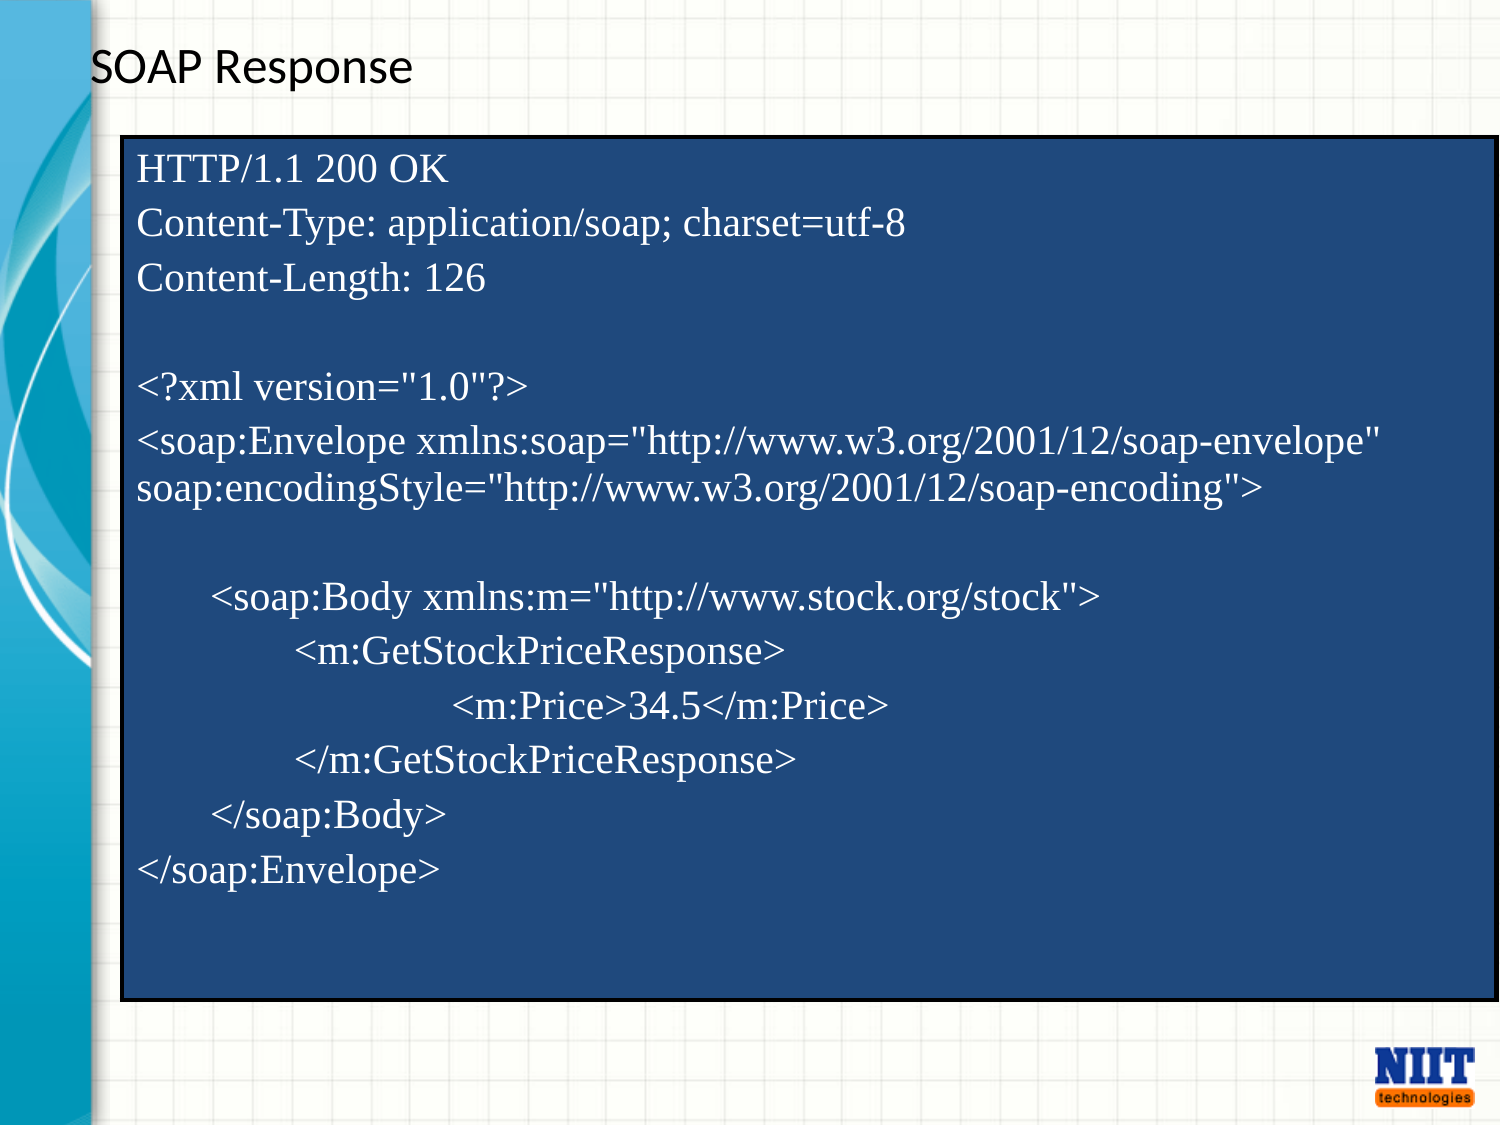

# SOAP Response
| HTTP/1.1 200 OK Content-Type: application/soap; charset=utf-8 Content-Length: 126 <?xml version="1.0"?> <soap:Envelope xmlns:soap="http://www.w3.org/2001/12/soap-envelope" soap:encodingStyle="http://www.w3.org/2001/12/soap-encoding"> <soap:Body xmlns:m="http://www.stock.org/stock"> <m:GetStockPriceResponse> <m:Price>34.5</m:Price> </m:GetStockPriceResponse> </soap:Body> </soap:Envelope> |
| --- |